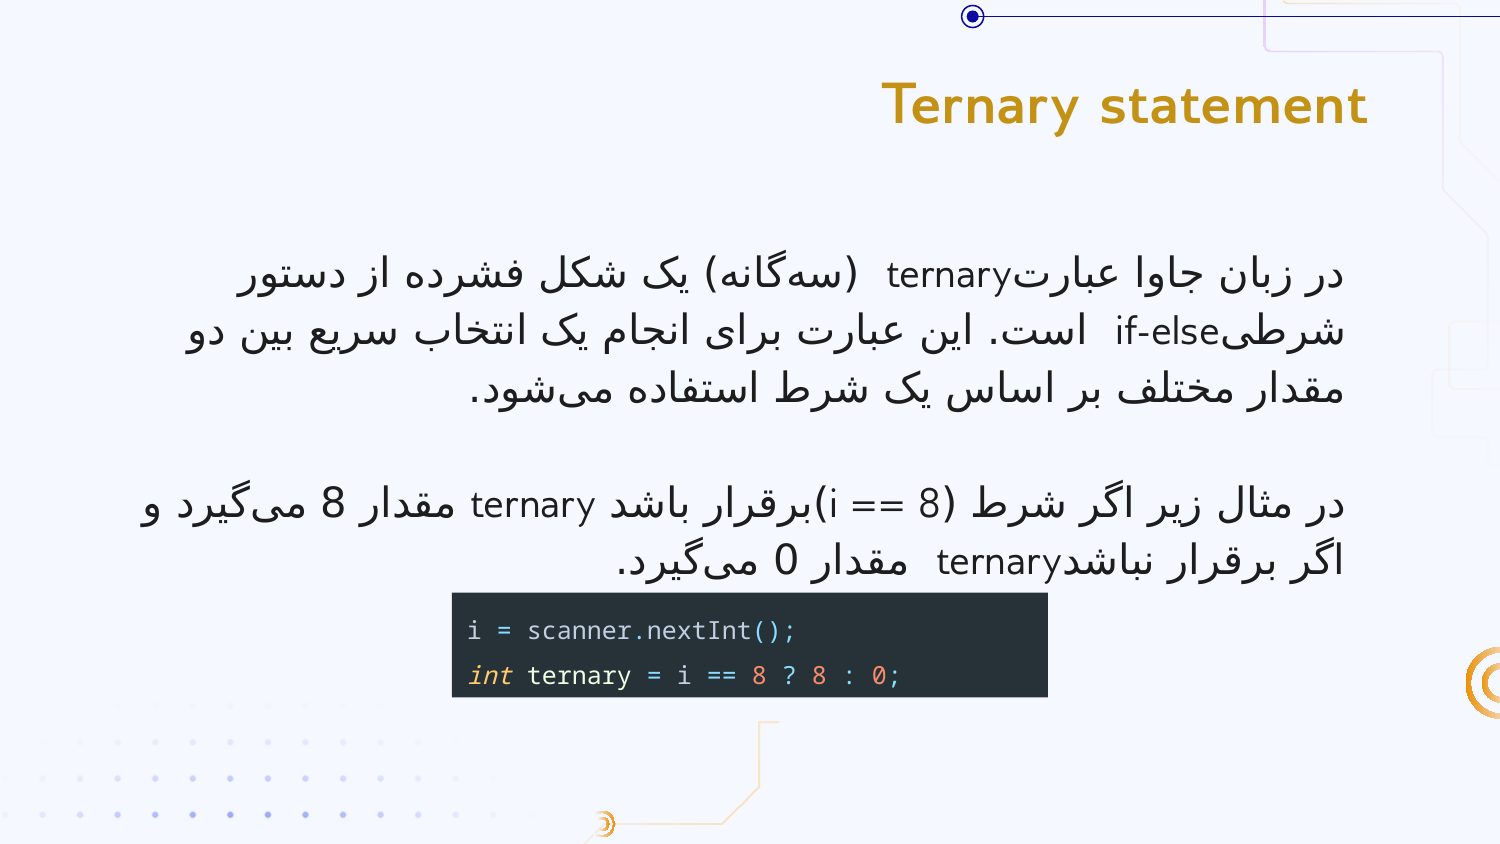

# Ternary statement
در زبان جاوا عبارتternary  (سه‌گانه) یک شکل فشرده از دستور شرطیif-else  است. این عبارت برای انجام یک انتخاب سریع بین دو مقدار مختلف بر اساس یک شرط استفاده می‌شود.

در مثال زیر اگر شرط (i == 8)برقرار باشد ternary مقدار 8 می‌گیرد و اگر برقرار نباشدternary  مقدار 0 می‌گیرد.
i = scanner.nextInt();
int ternary = i == 8 ? 8 : 0;